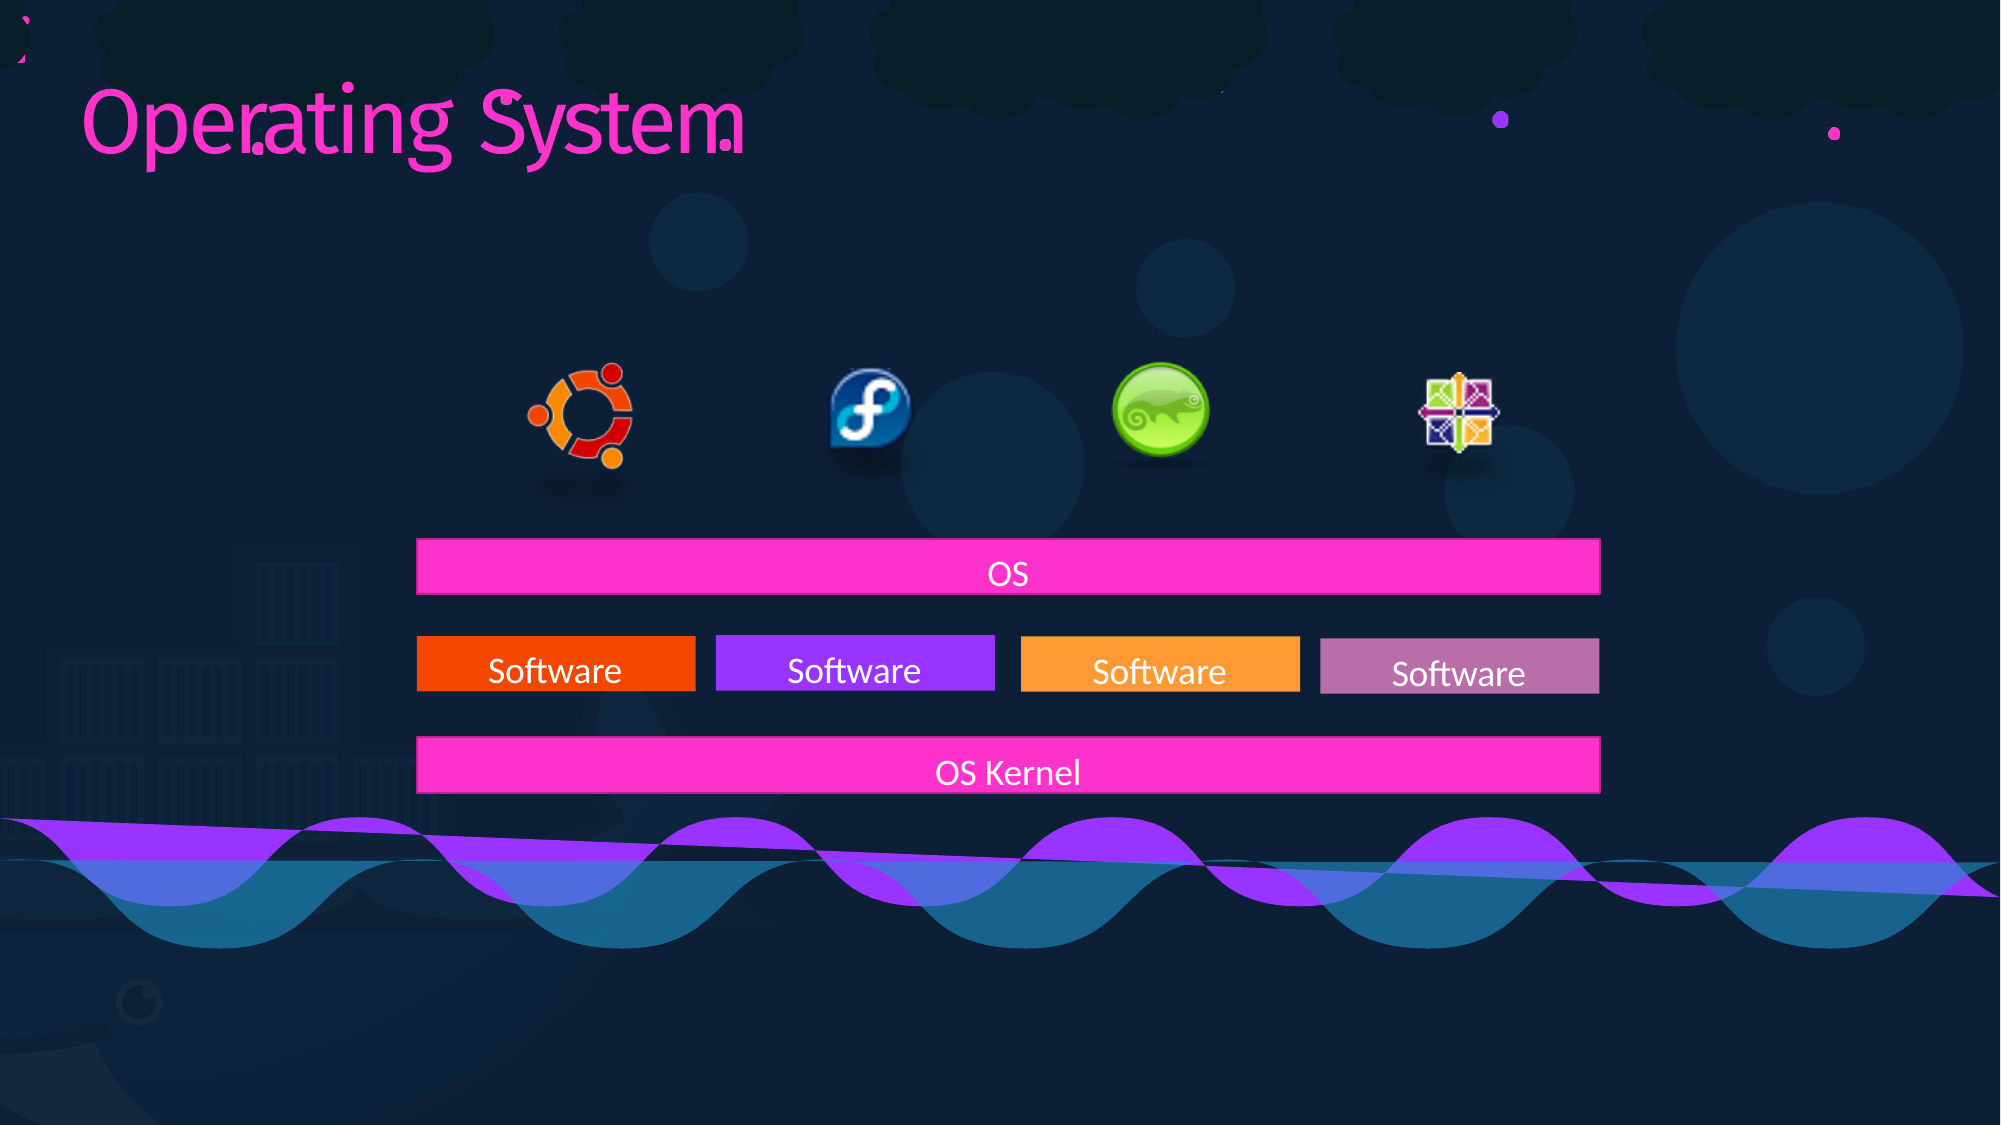

# Operating System

OS
Software
Software
Software
Software
OS Kernel